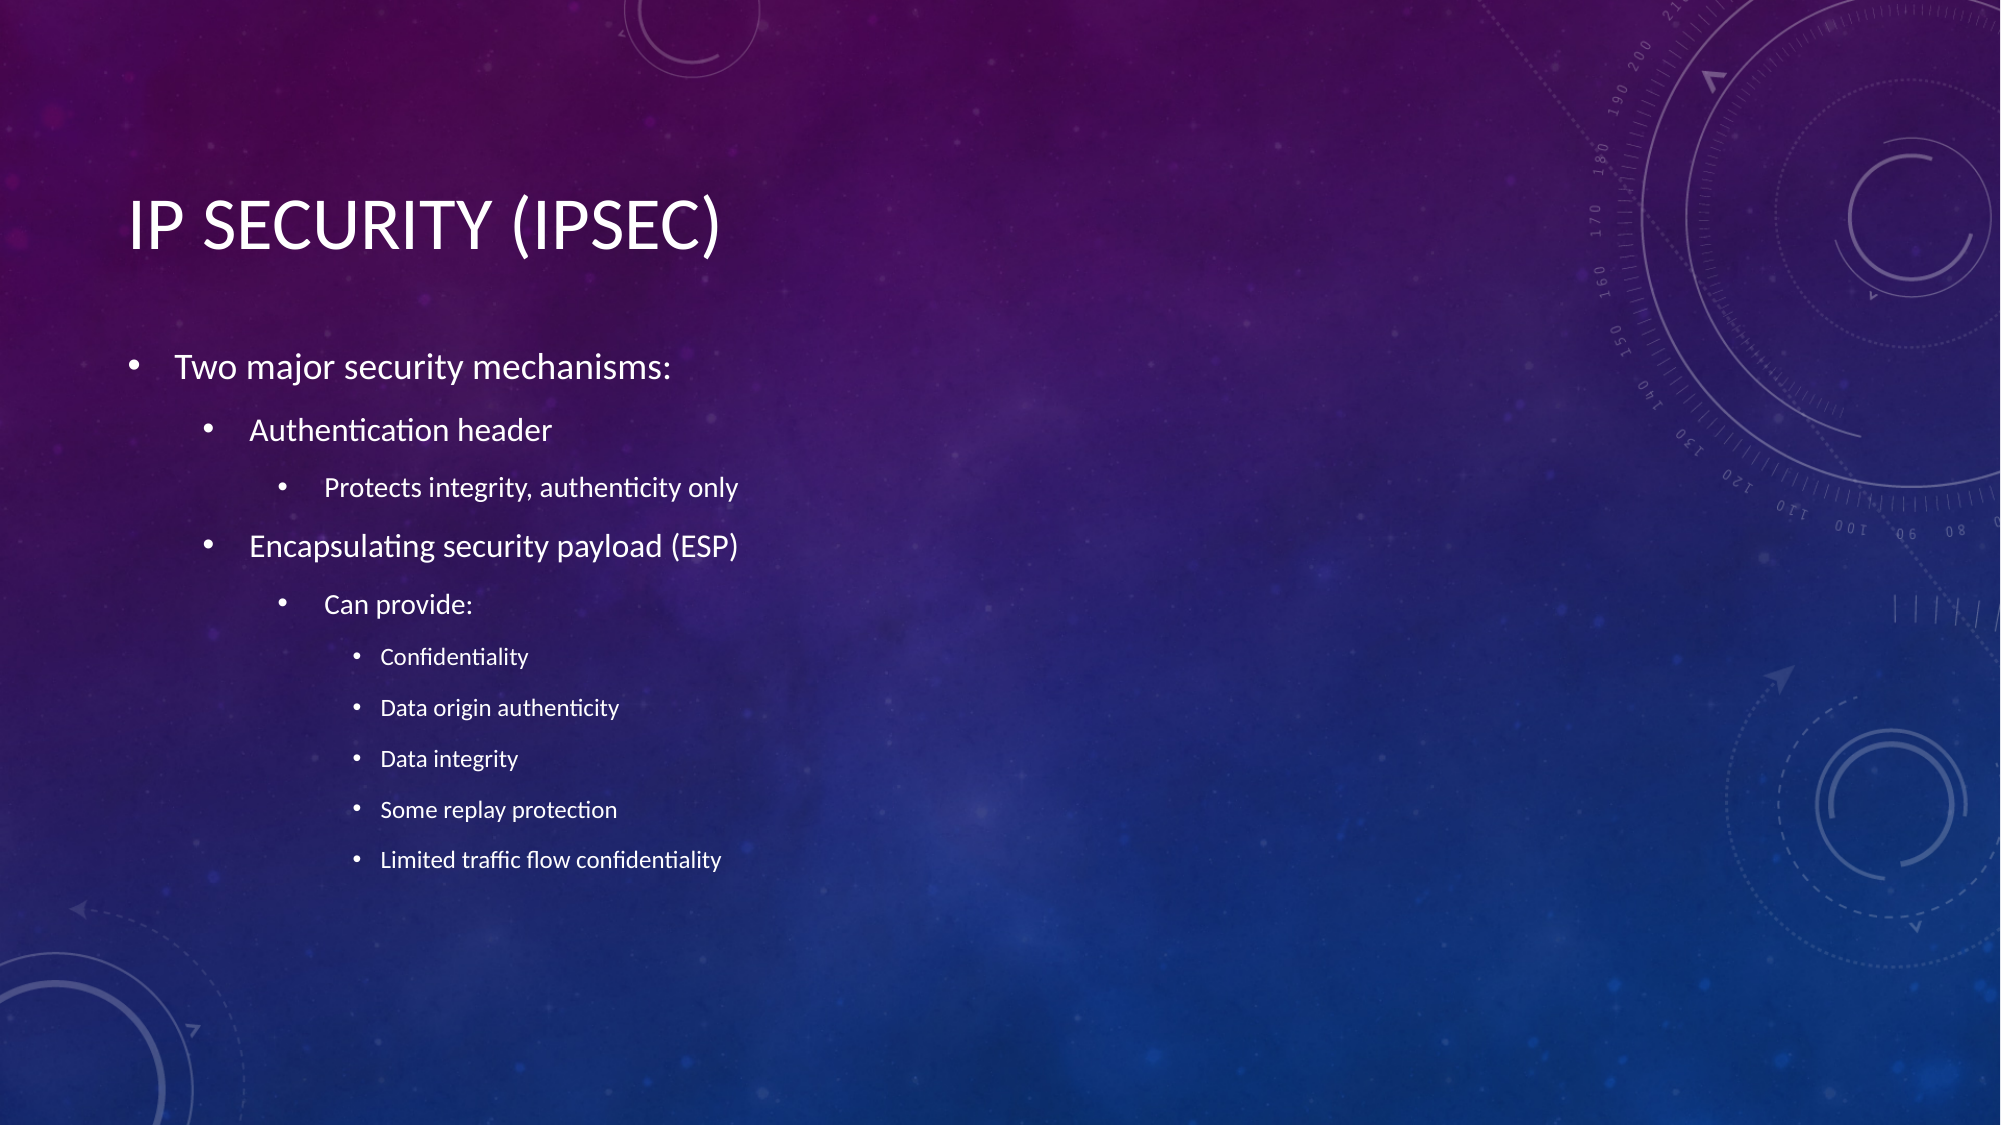

# IP Security (IPSec)
Two major security mechanisms:
Authentication header
Protects integrity, authenticity only
Encapsulating security payload (ESP)
Can provide:
Confidentiality
Data origin authenticity
Data integrity
Some replay protection
Limited traffic flow confidentiality